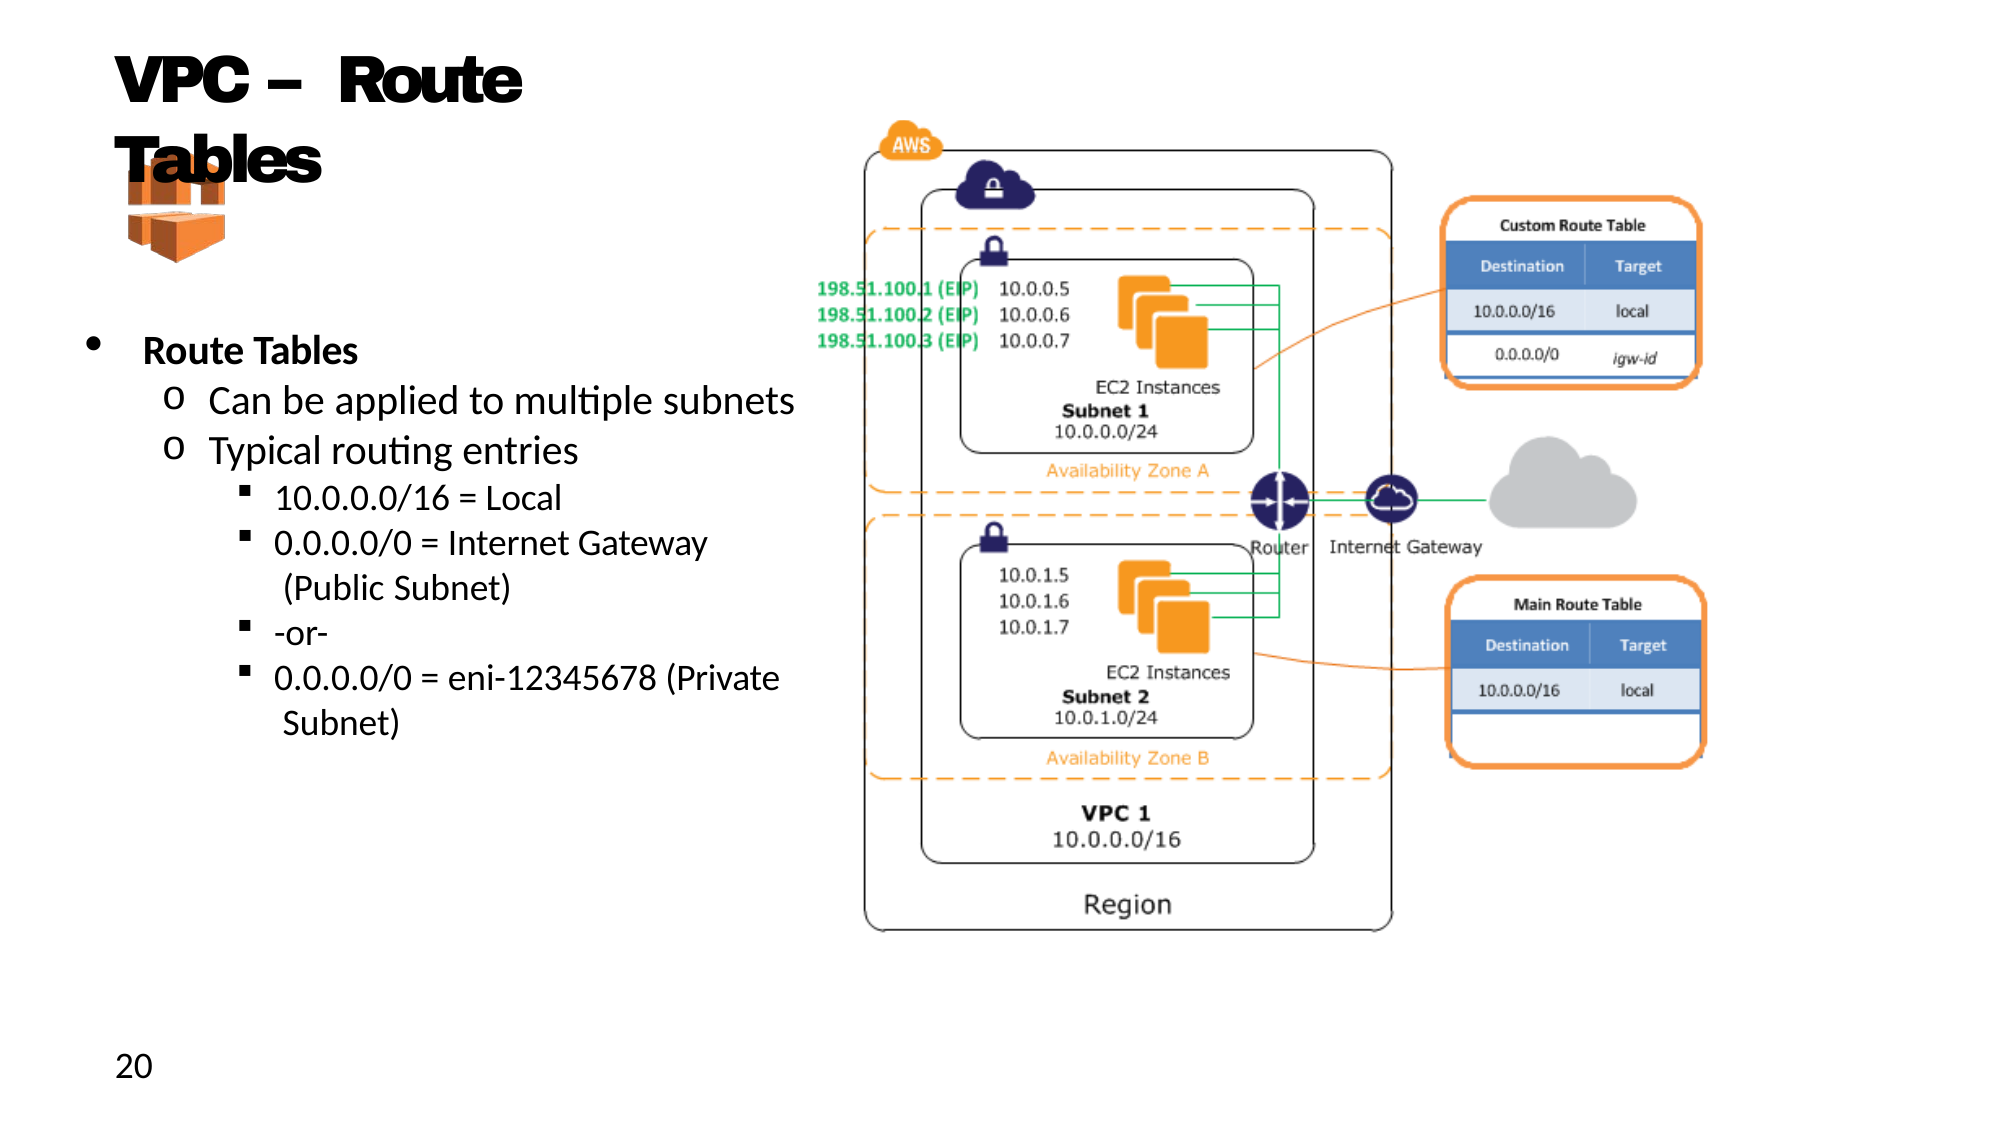

# VPC – Route Tables

Route Tables
Can be applied to multiple subnets
Typical routing entries
10.0.0.0/16 = Local
0.0.0.0/0 = Internet Gateway  (Public Subnet)
-or-
0.0.0.0/0 = eni-12345678 (Private  Subnet)
20